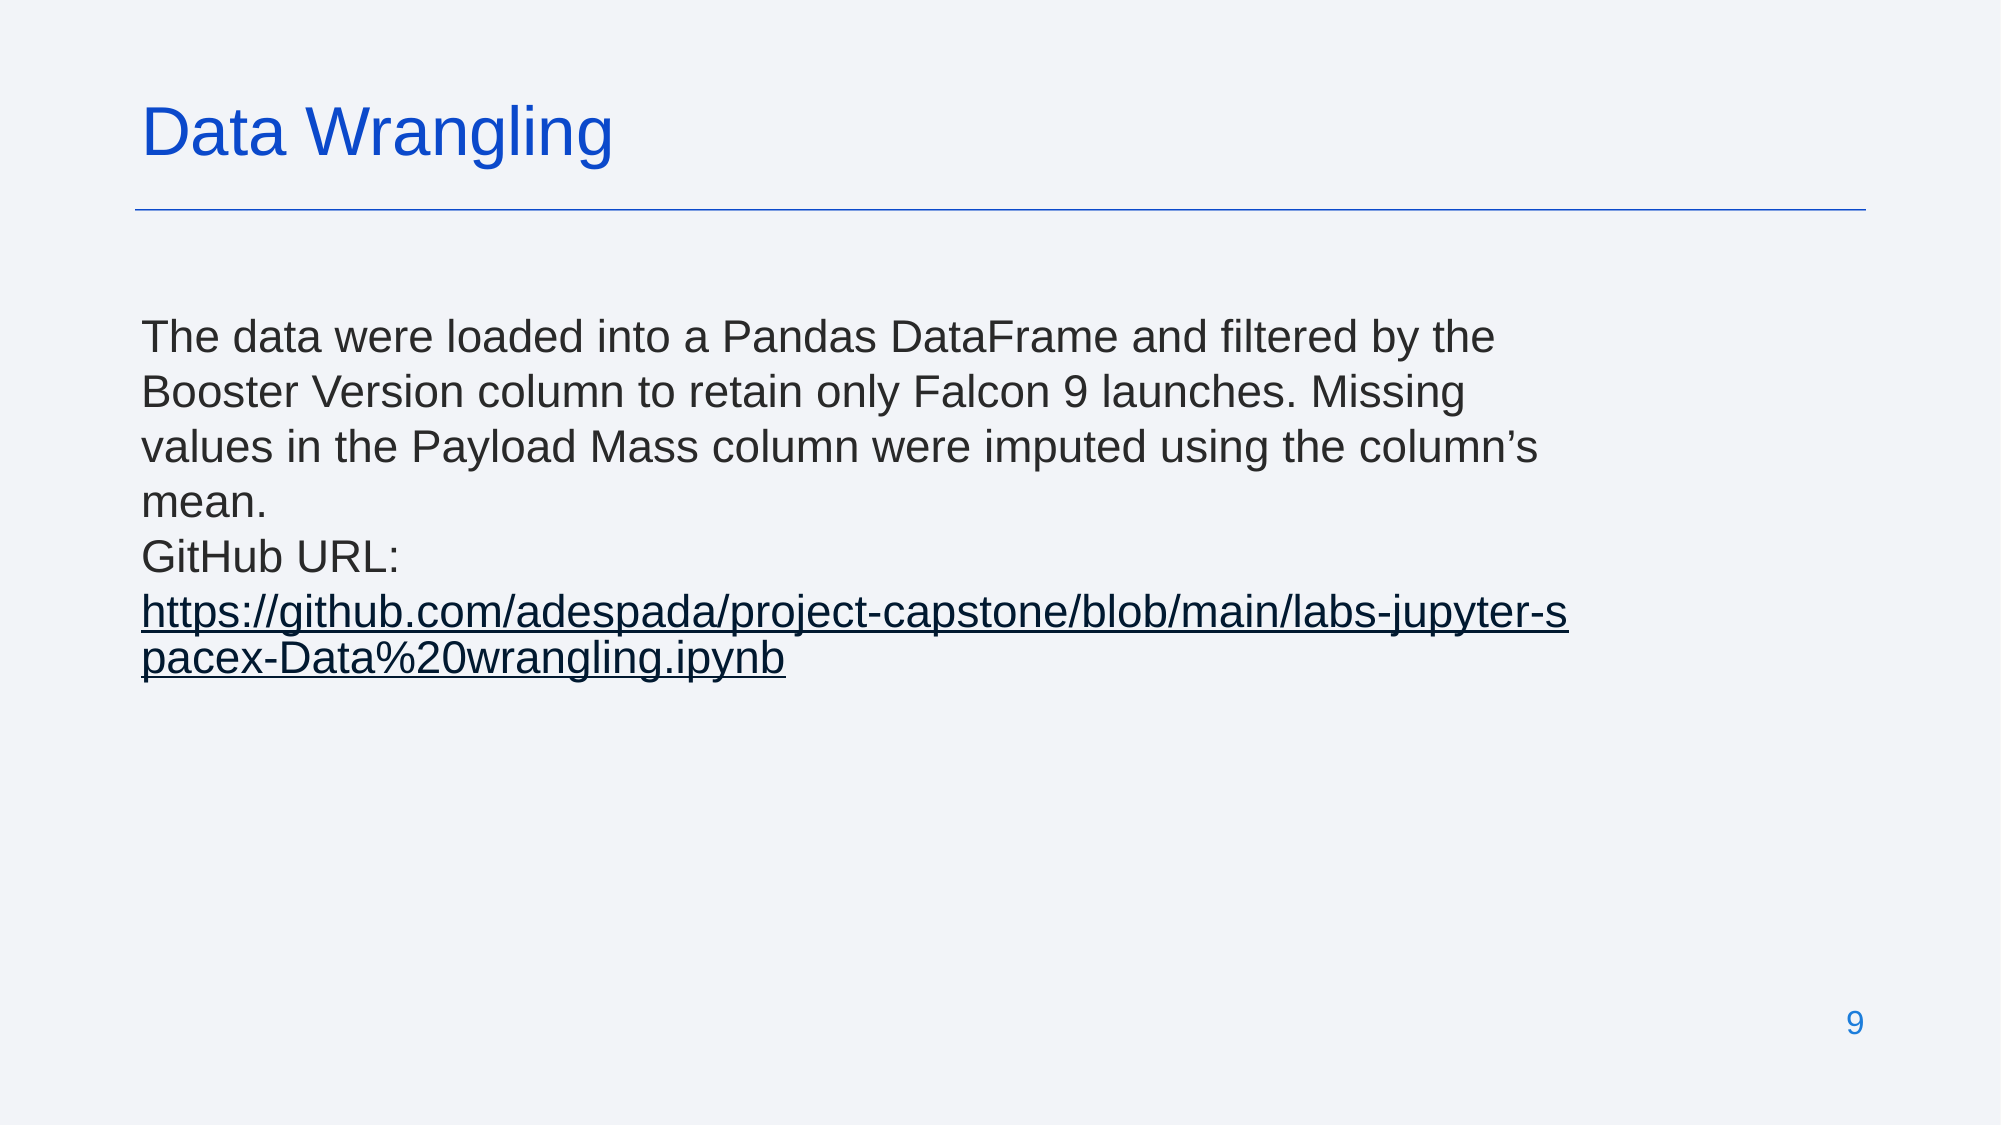

Data Wrangling
The data were loaded into a Pandas DataFrame and filtered by the Booster Version column to retain only Falcon 9 launches. Missing values in the Payload Mass column were imputed using the column’s mean.
GitHub URL: https://github.com/adespada/project-capstone/blob/main/labs-jupyter-spacex-Data%20wrangling.ipynb

9